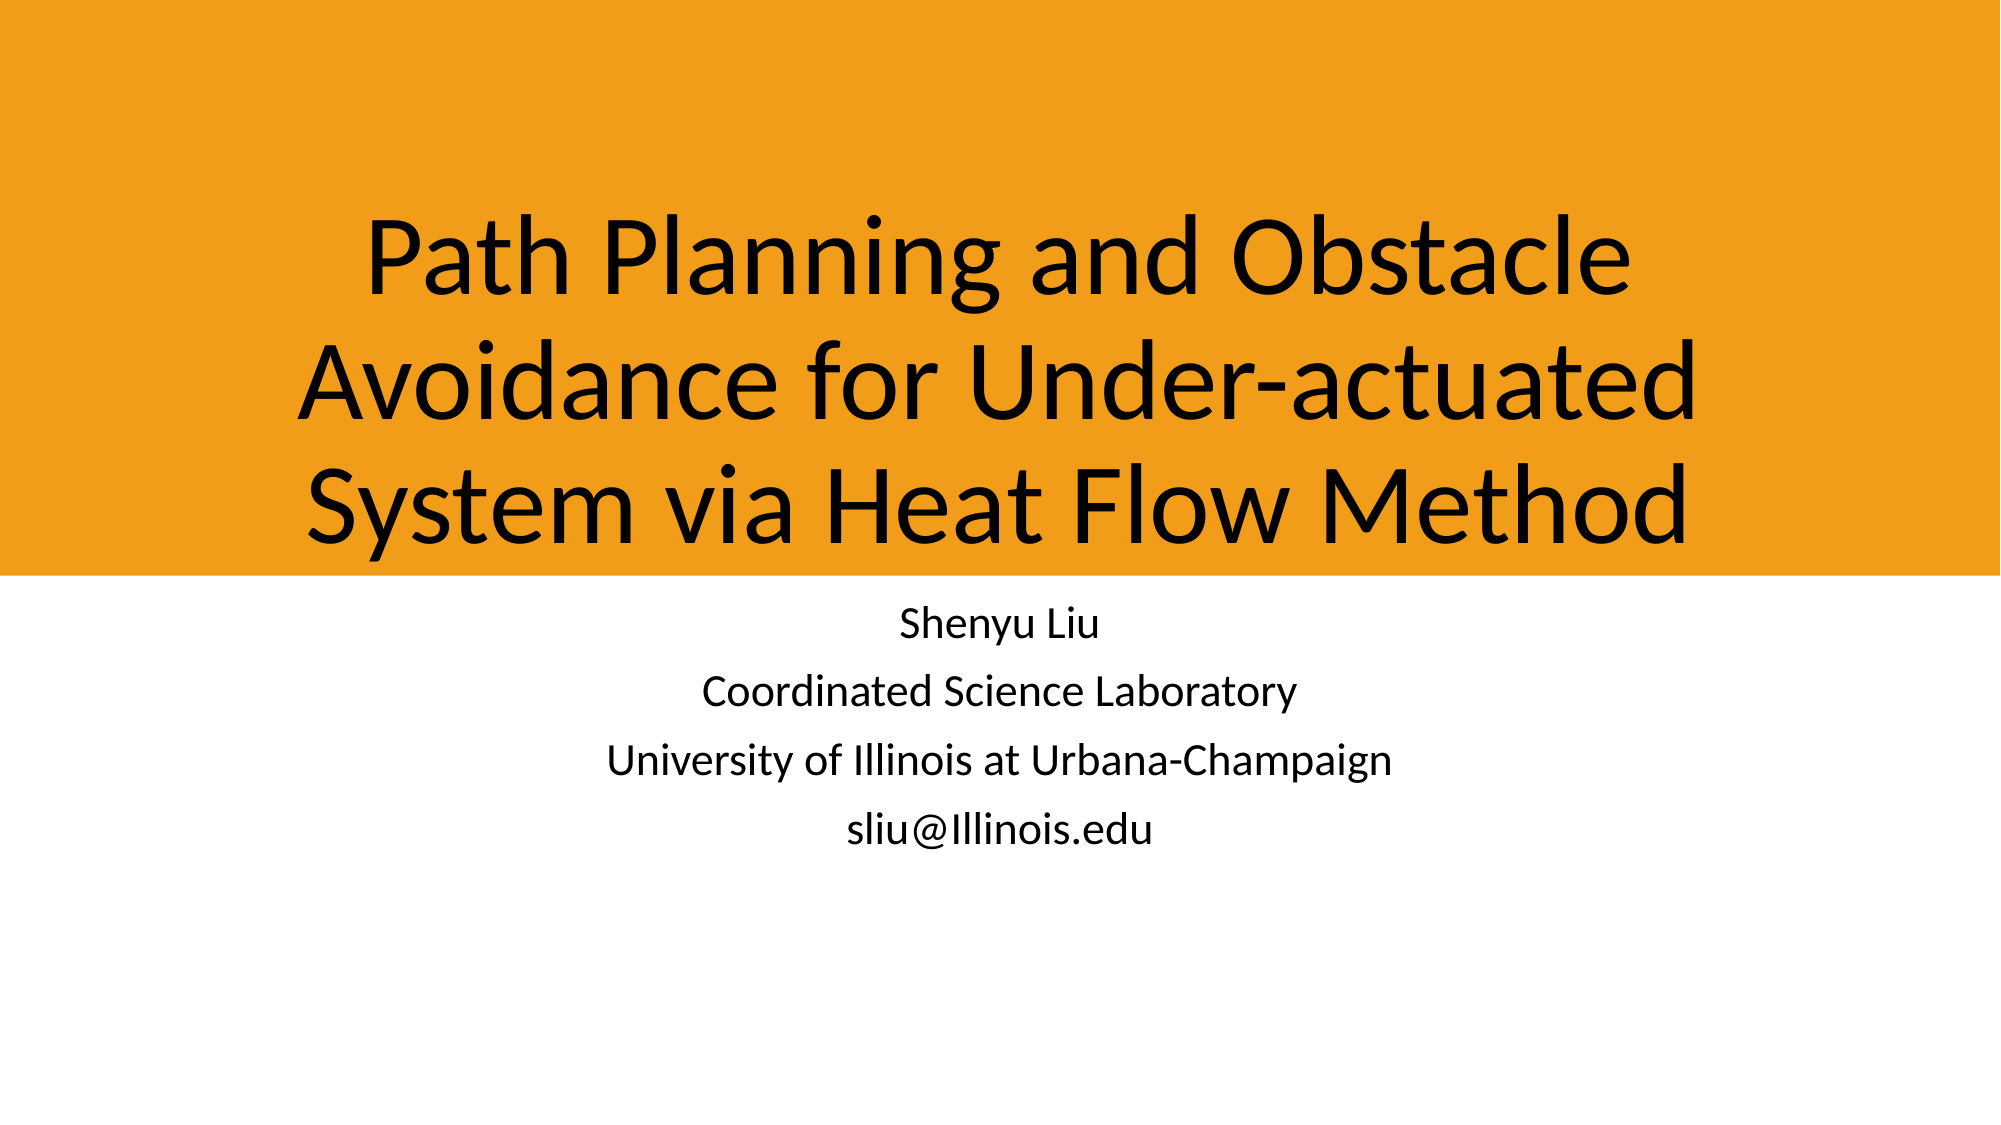

# Path Planning and Obstacle Avoidance for Under-actuated System via Heat Flow Method
Shenyu Liu
Coordinated Science Laboratory
University of Illinois at Urbana-Champaign
sliu@Illinois.edu